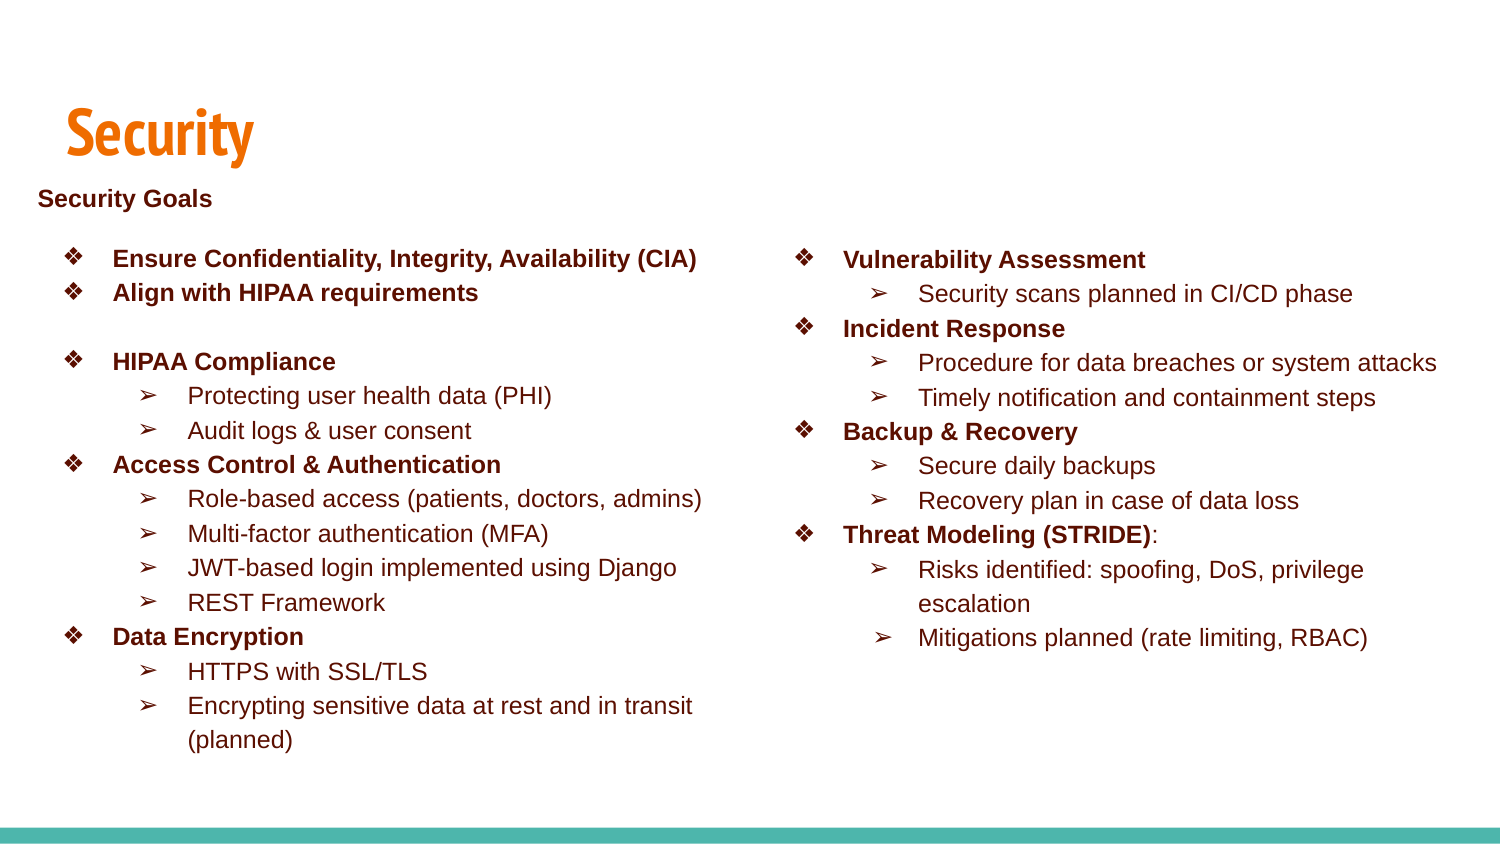

# Security
Security Goals
Ensure Confidentiality, Integrity, Availability (CIA)
Align with HIPAA requirements
HIPAA Compliance
Protecting user health data (PHI)
Audit logs & user consent
Access Control & Authentication
Role-based access (patients, doctors, admins)
Multi-factor authentication (MFA)
JWT-based login implemented using Django
REST Framework
Data Encryption
HTTPS with SSL/TLS
Encrypting sensitive data at rest and in transit (planned)

Vulnerability Assessment
Security scans planned in CI/CD phase
Incident Response
Procedure for data breaches or system attacks
Timely notification and containment steps
Backup & Recovery
Secure daily backups
Recovery plan in case of data loss
Threat Modeling (STRIDE):
Risks identified: spoofing, DoS, privilege escalation
Mitigations planned (rate limiting, RBAC)